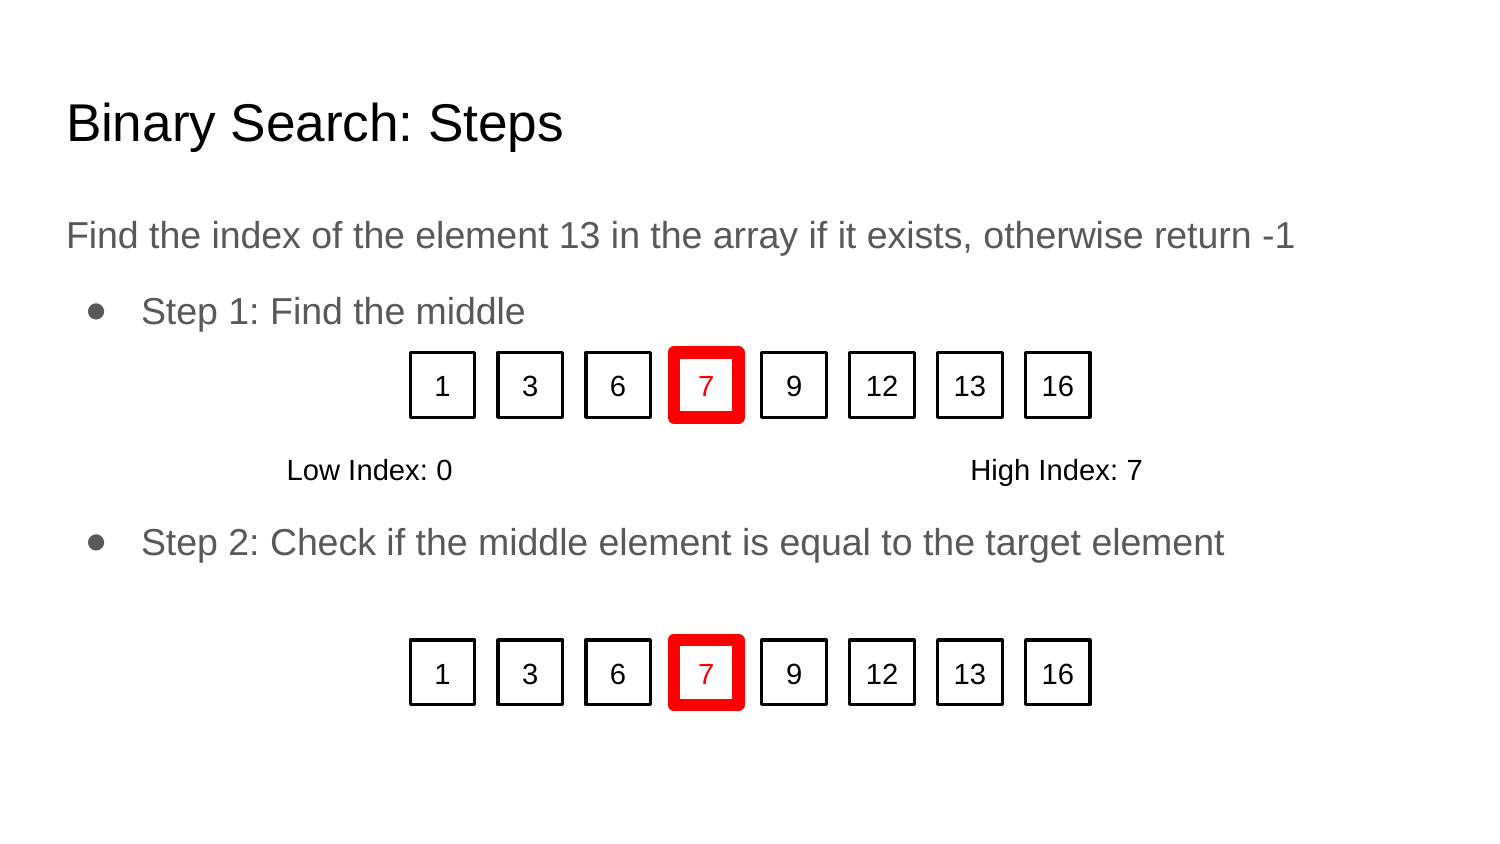

# Binary Search: Steps
Find the index of the element 13 in the array if it exists, otherwise return -1
Step 1: Find the middle

Step 2: Check if the middle element is equal to the target element
1
3
6
7
9
12
13
16
Low Index: 0
High Index: 7
1
3
6
7
9
12
13
16